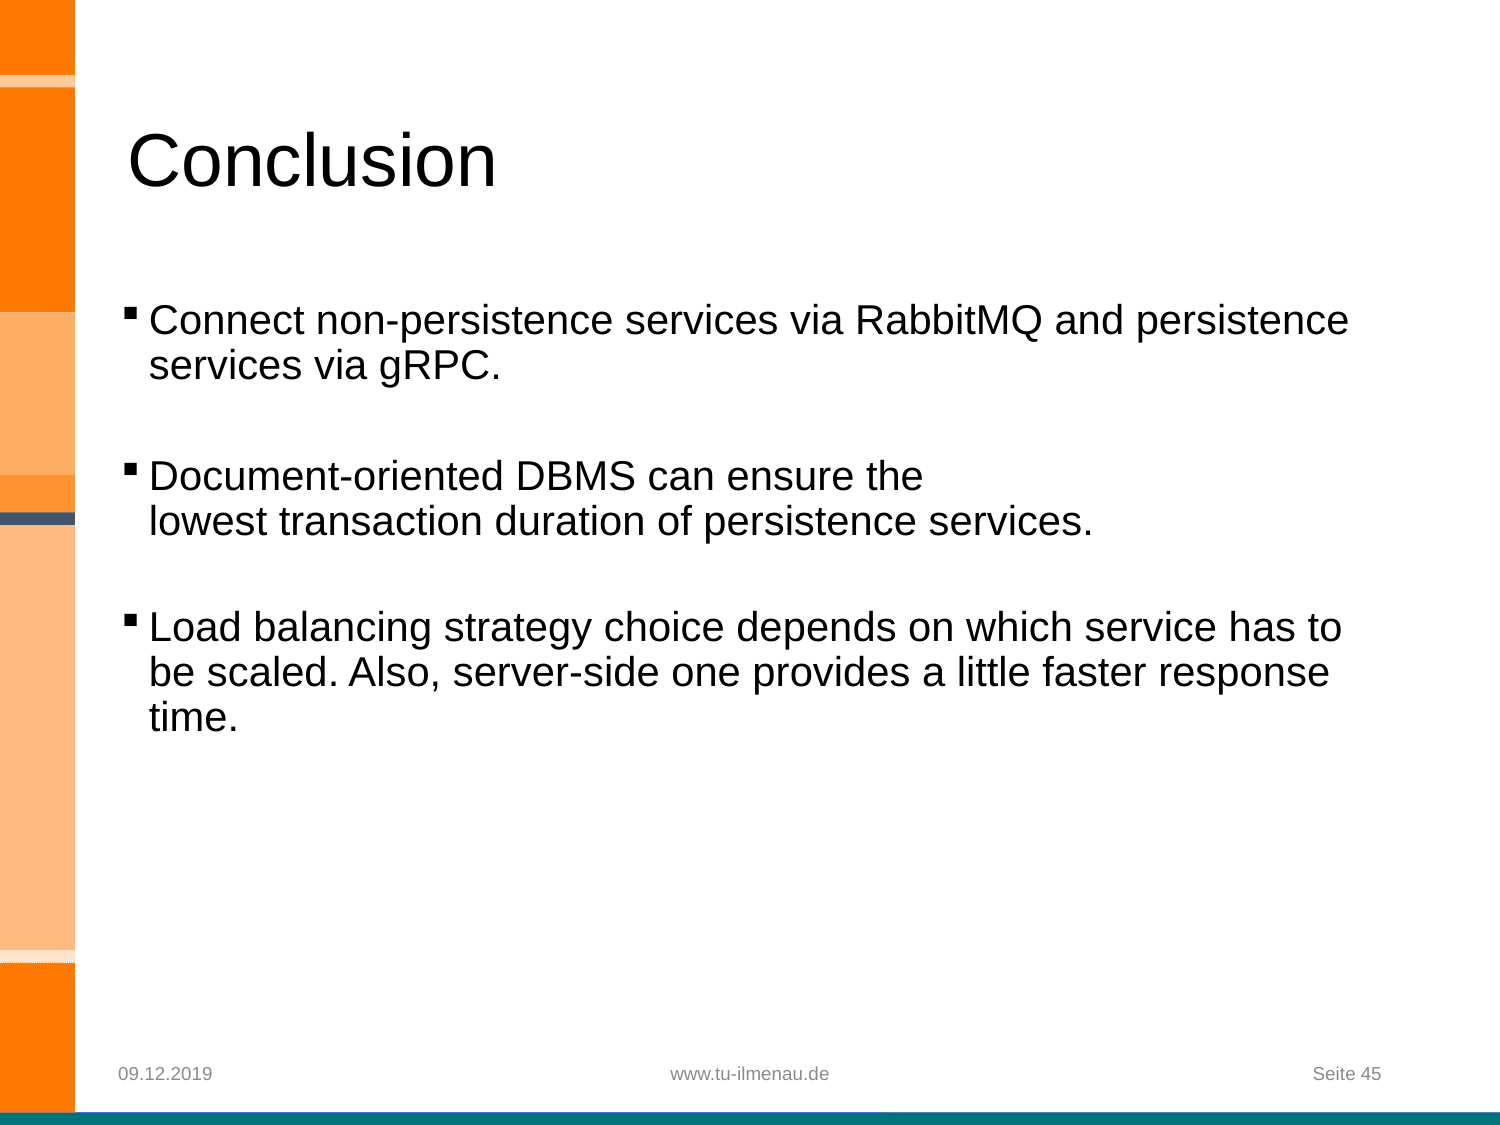

Conclusion
Connect non-persistence services via RabbitMQ and persistence services via gRPC.
Document-oriented DBMS can ensure the
lowest transaction duration of persistence services.
Load balancing strategy choice depends on which service has to be scaled. Also, server-side one provides a little faster response time.
09.12.2019
www.tu-ilmenau.de
Seite 45